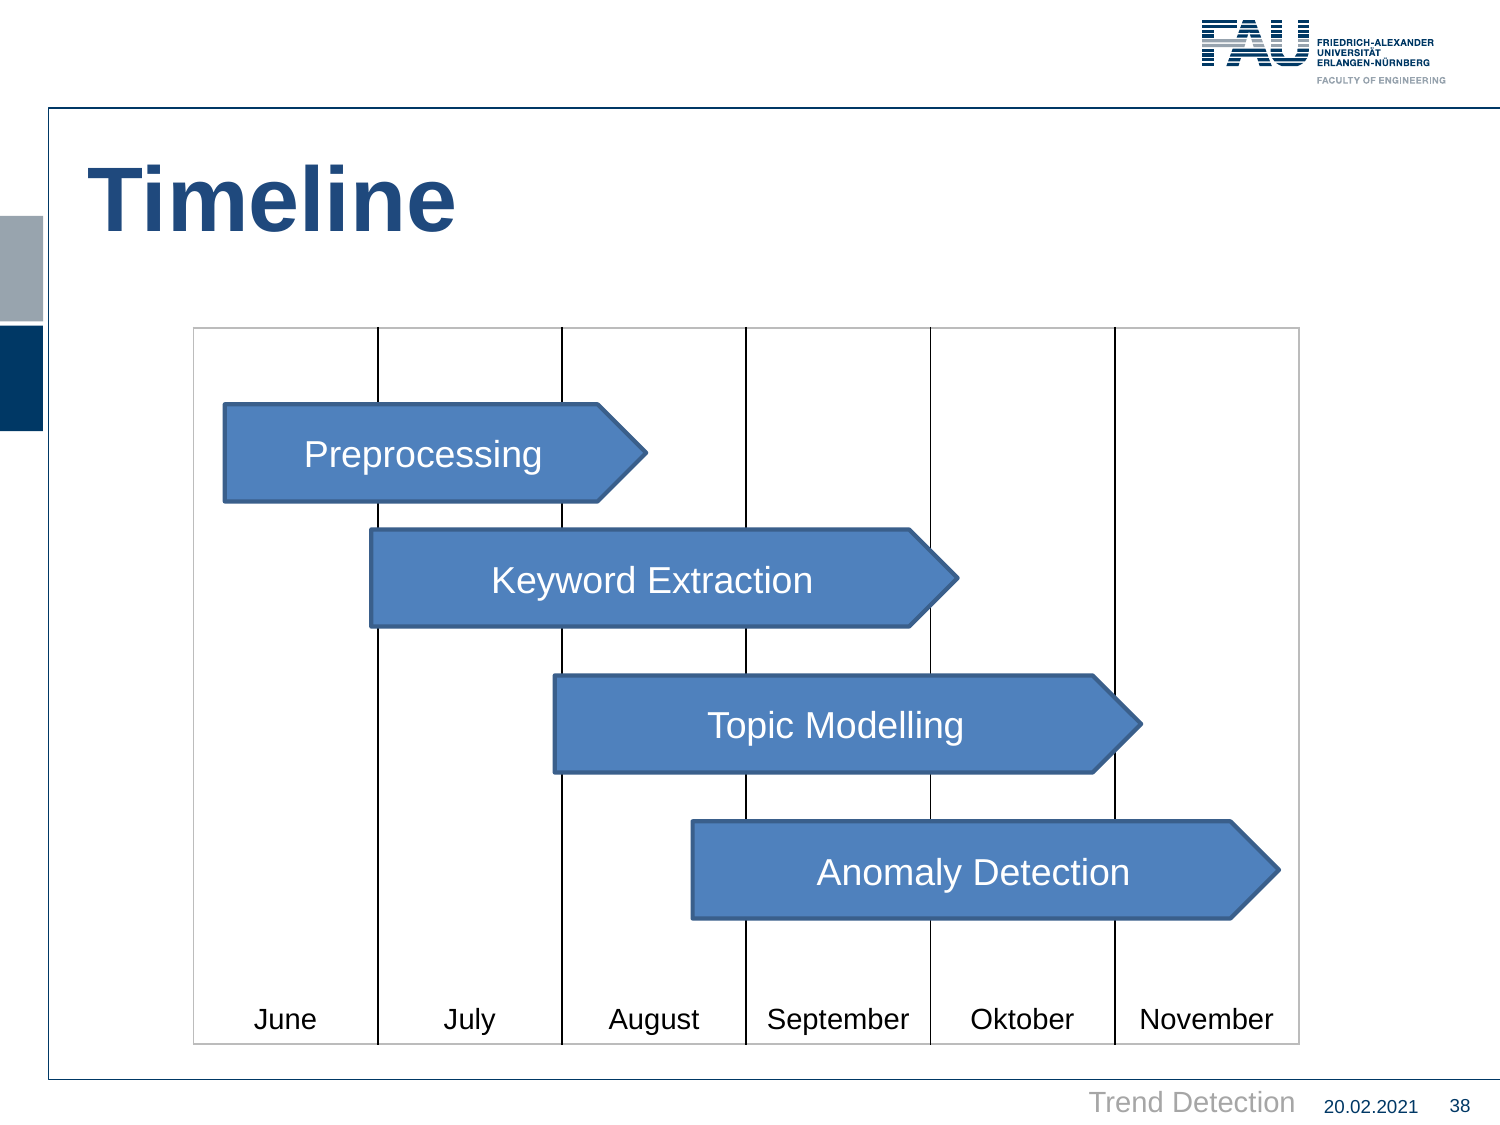

Timeline
| June | July | August | September | Oktober | November |
| --- | --- | --- | --- | --- | --- |
Preprocessing
Keyword Extraction
Topic Modelling
Anomaly Detection

38
20.02.2021